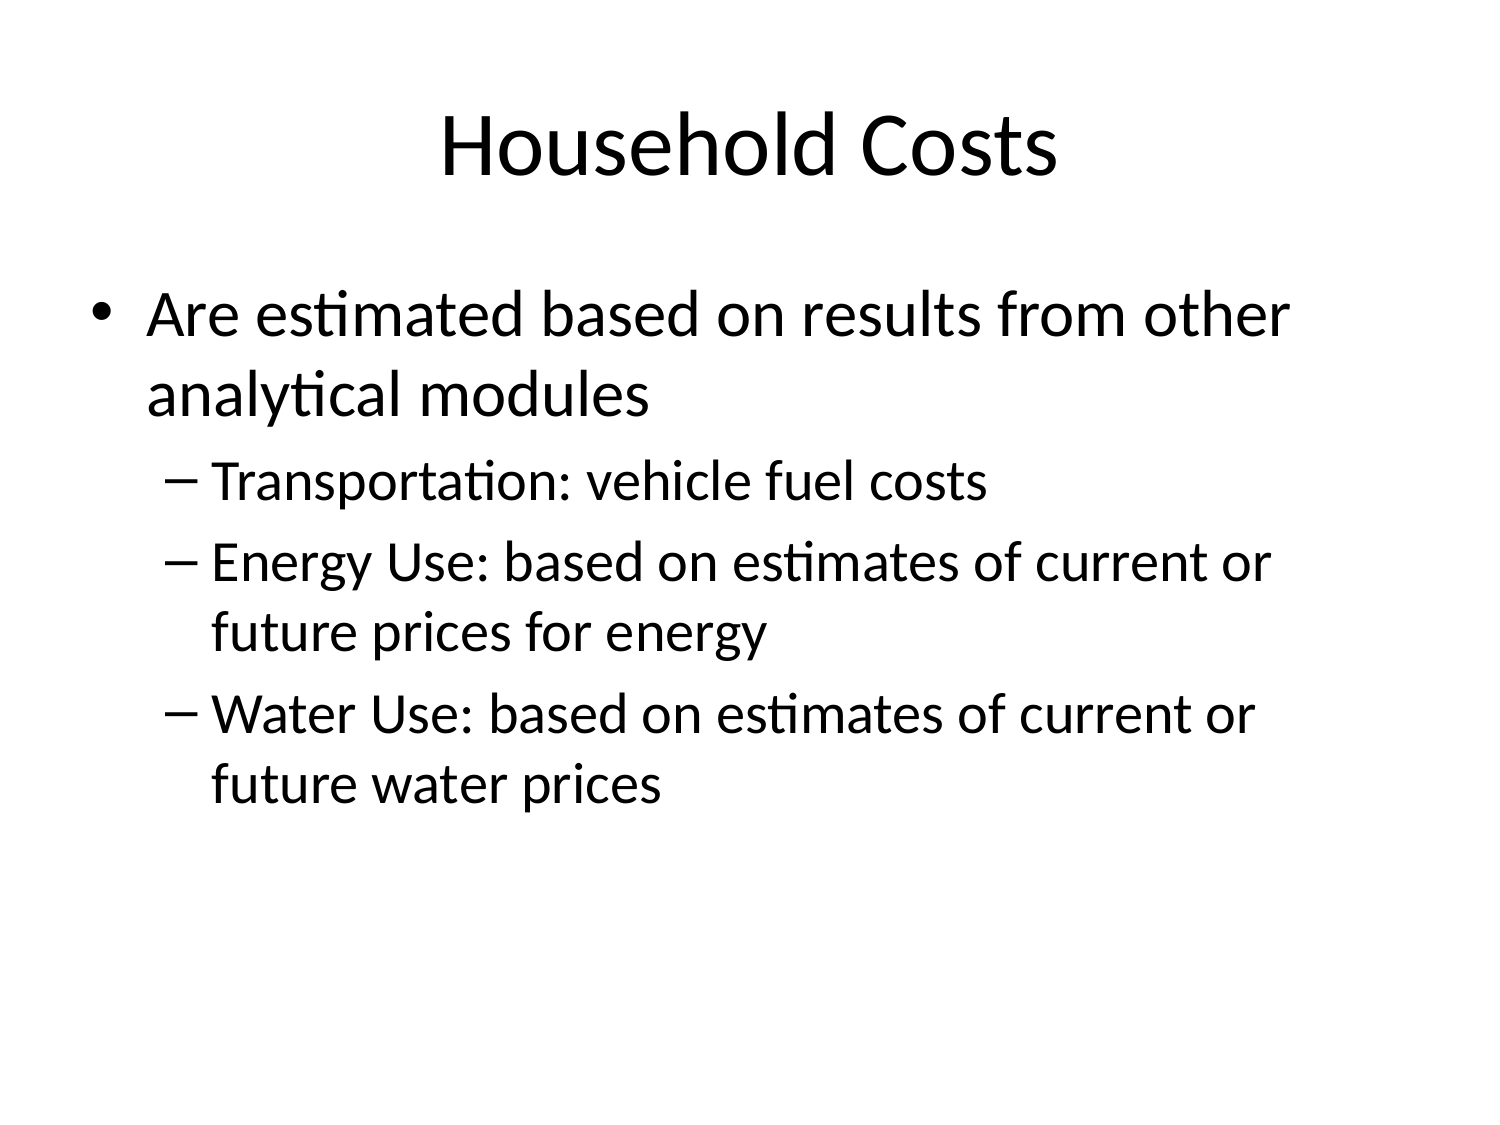

# Household Costs
Are estimated based on results from other analytical modules
Transportation: vehicle fuel costs
Energy Use: based on estimates of current or future prices for energy
Water Use: based on estimates of current or future water prices